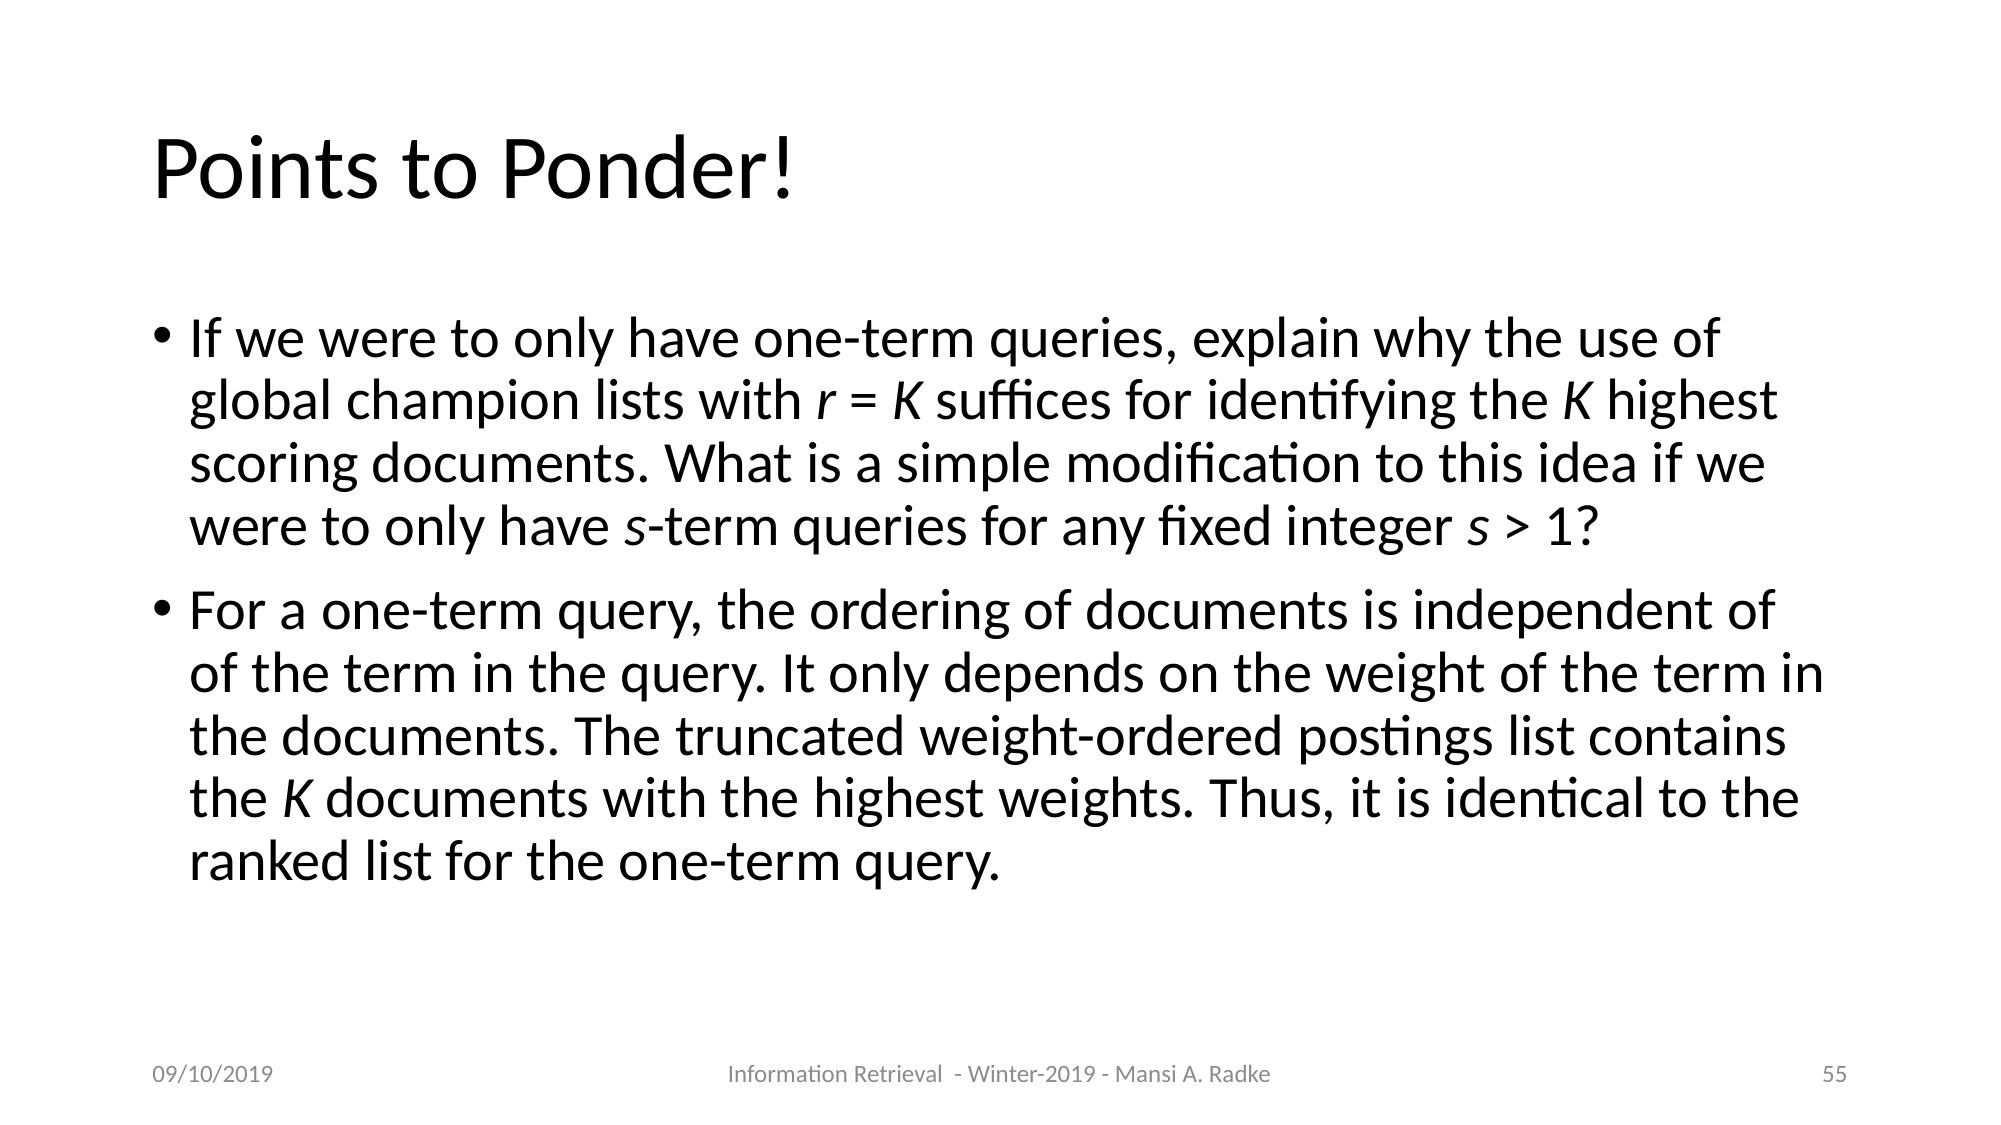

Points to Ponder!
If we were to only have one-term queries, explain why the use of global champion lists with r = K suffices for identifying the K highest scoring documents. What is a simple modification to this idea if we were to only have s-term queries for any fixed integer s > 1?
For a one-term query, the ordering of documents is independent of   of the term in the query. It only depends on the weight of the term in the documents. The truncated weight-ordered postings list contains the K documents with the highest weights. Thus, it is identical to the ranked list for the one-term query.
09/10/2019
Information Retrieval  - Winter-2019 - Mansi A. Radke
55